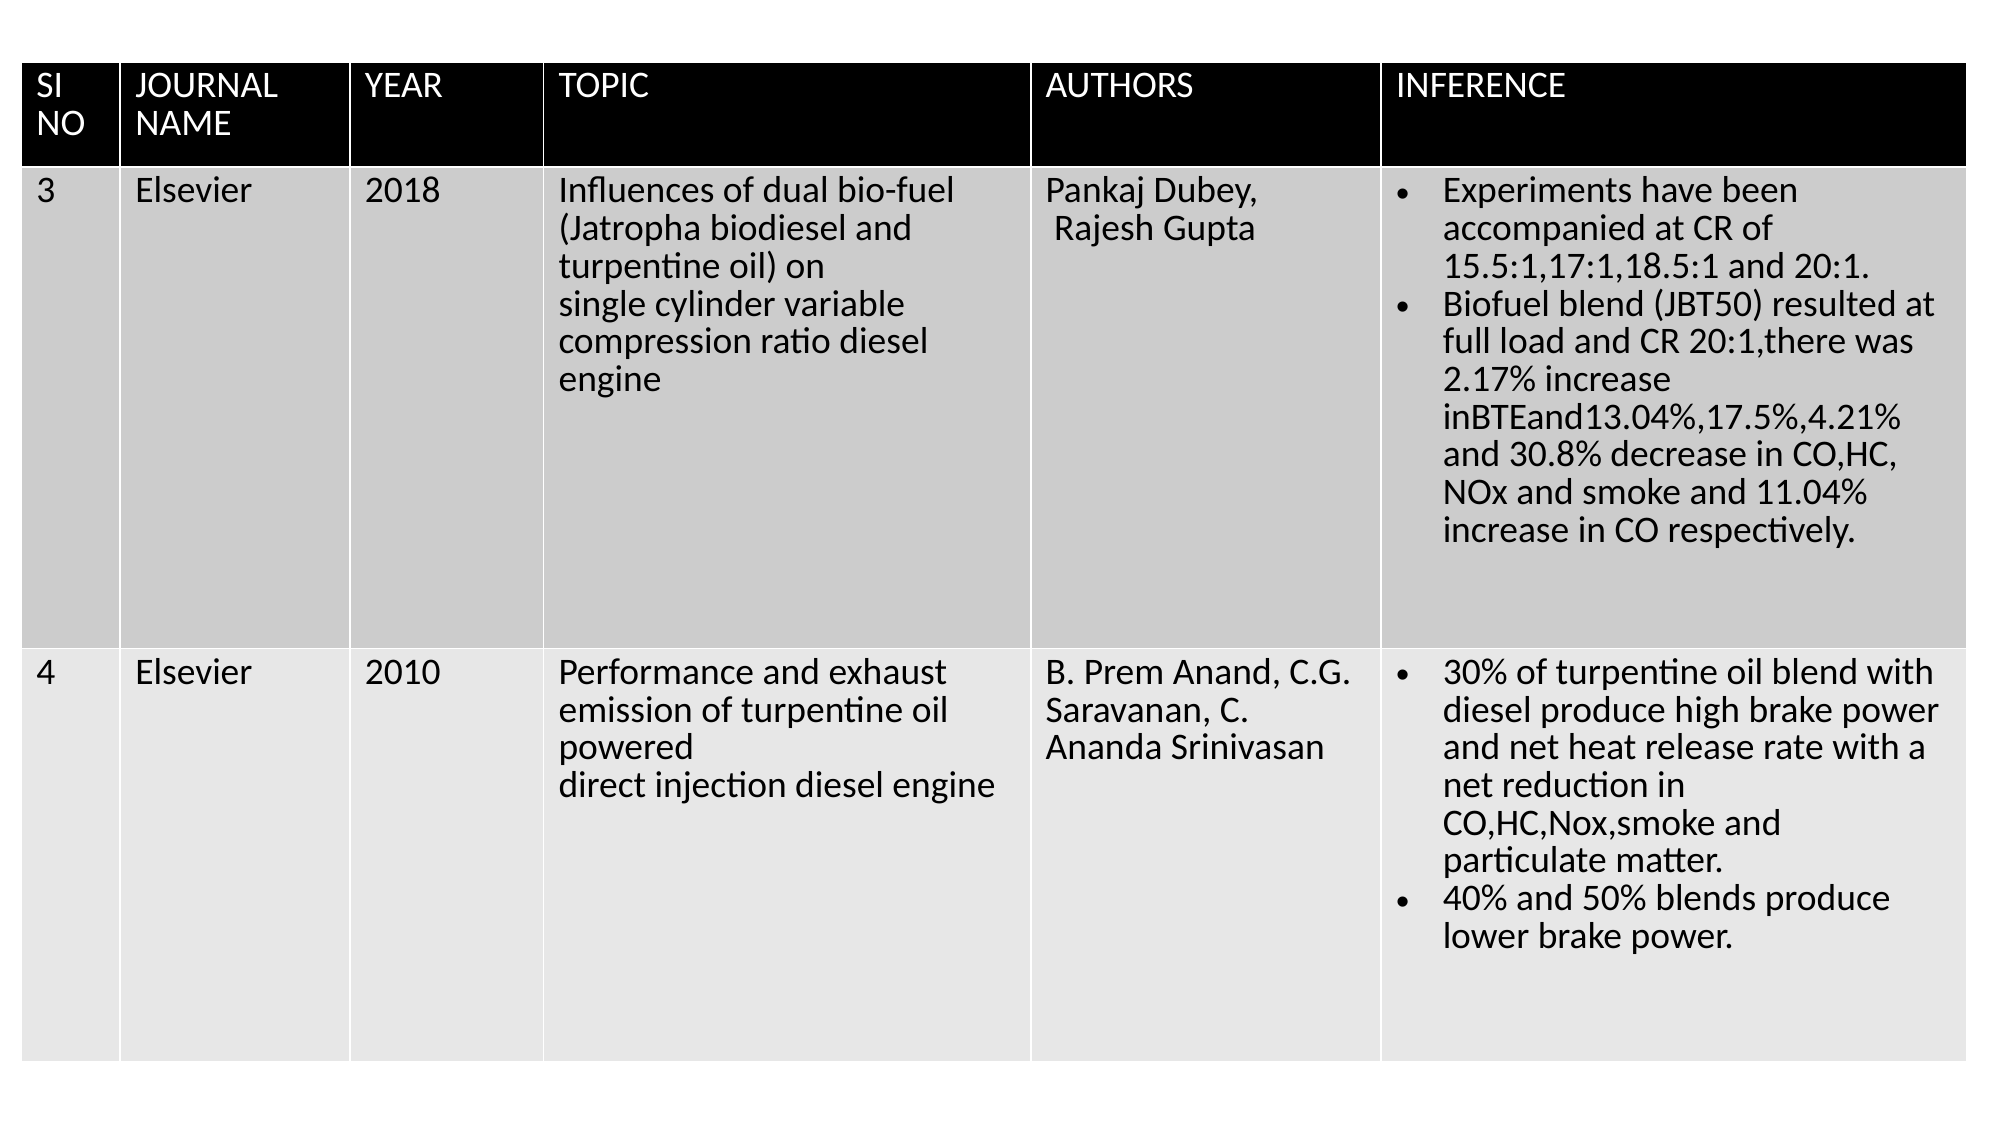

| SI NO | JOURNAL NAME | YEAR | TOPIC | AUTHORS | INFERENCE |
| --- | --- | --- | --- | --- | --- |
| 3 | Elsevier | 2018 | Influences of dual bio-fuel (Jatropha biodiesel and turpentine oil) on single cylinder variable compression ratio diesel engine | Pankaj Dubey, Rajesh Gupta | Experiments have been accompanied at CR of 15.5:1,17:1,18.5:1 and 20:1. Biofuel blend (JBT50) resulted at full load and CR 20:1,there was 2.17% increase inBTEand13.04%,17.5%,4.21% and 30.8% decrease in CO,HC, NOx and smoke and 11.04% increase in CO respectively. |
| 4 | Elsevier | 2010 | Performance and exhaust emission of turpentine oil powered direct injection diesel engine | B. Prem Anand, C.G. Saravanan, C. Ananda Srinivasan | 30% of turpentine oil blend with diesel produce high brake power and net heat release rate with a net reduction in CO,HC,Nox,smoke and particulate matter. 40% and 50% blends produce lower brake power. |